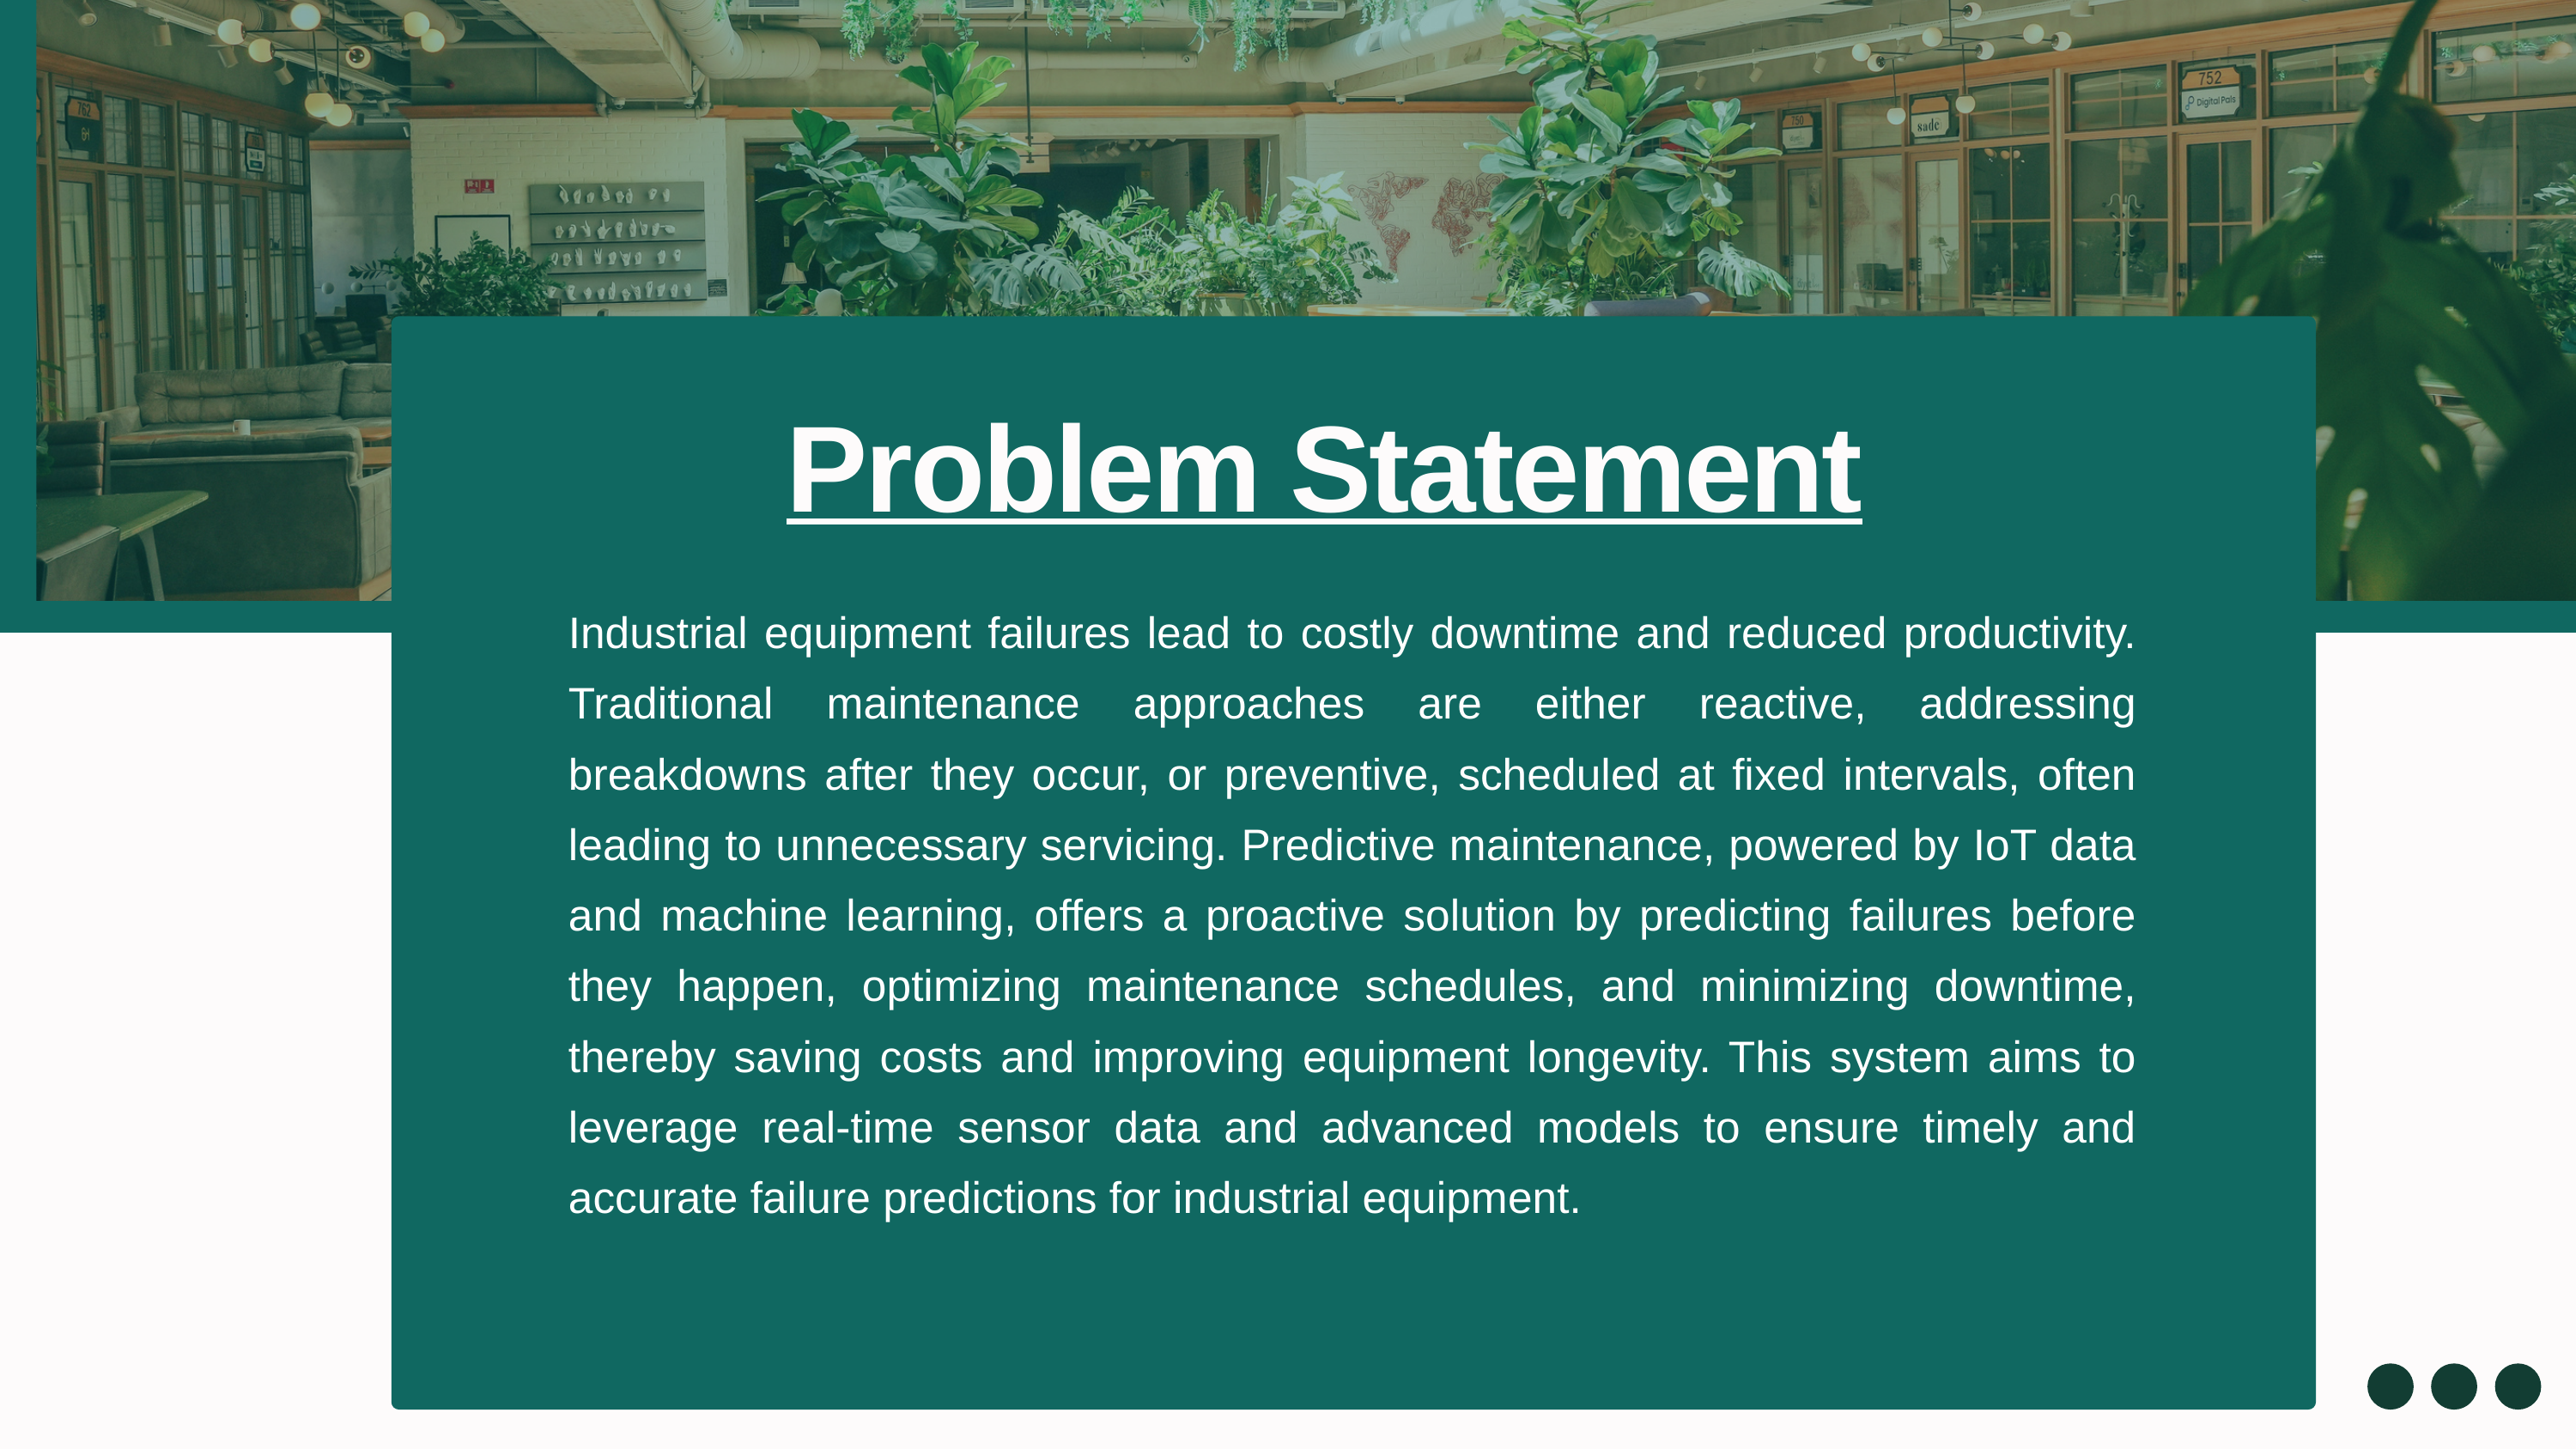

Problem Statement
Industrial equipment failures lead to costly downtime and reduced productivity. Traditional maintenance approaches are either reactive, addressing breakdowns after they occur, or preventive, scheduled at fixed intervals, often leading to unnecessary servicing. Predictive maintenance, powered by IoT data and machine learning, offers a proactive solution by predicting failures before they happen, optimizing maintenance schedules, and minimizing downtime, thereby saving costs and improving equipment longevity. This system aims to leverage real-time sensor data and advanced models to ensure timely and accurate failure predictions for industrial equipment.